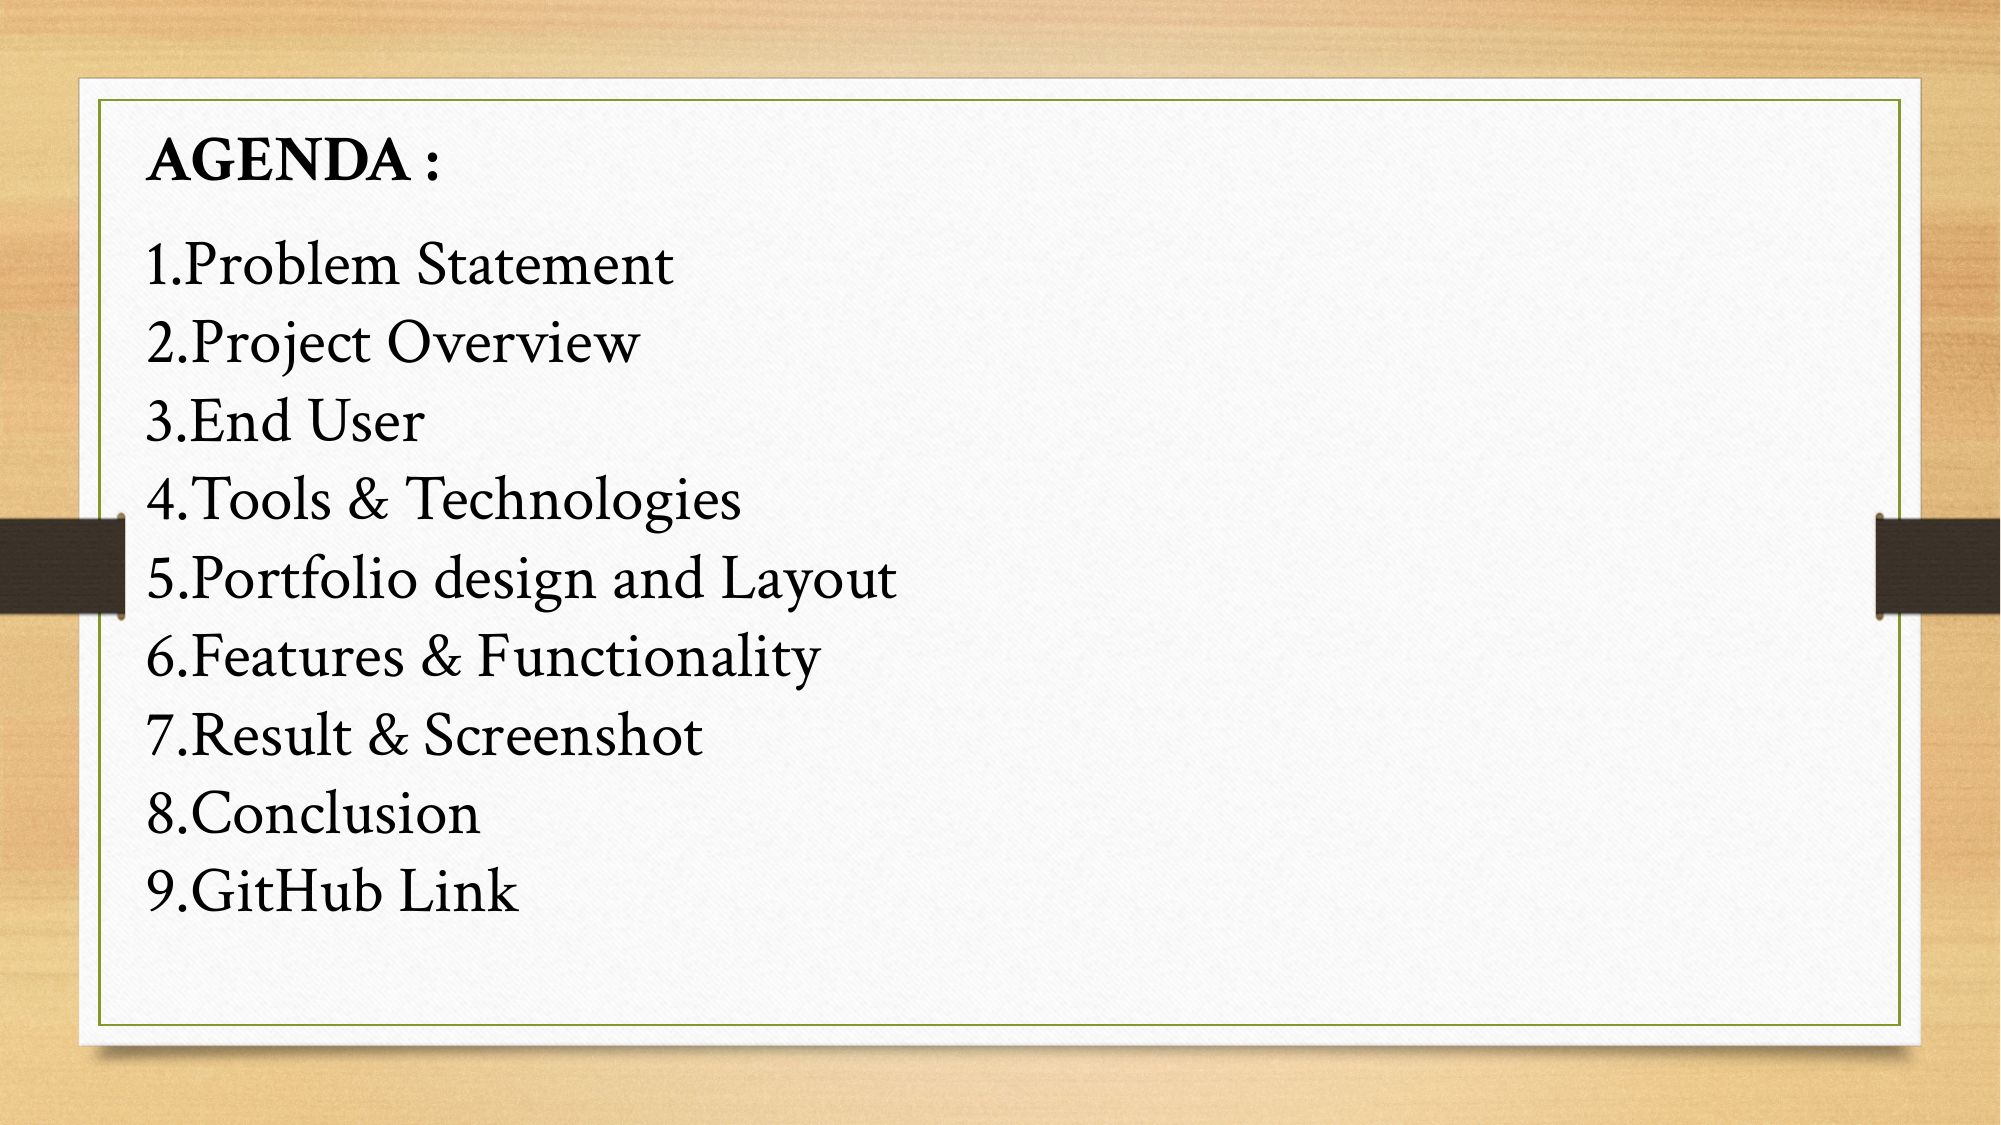

AGENDA :
1.Problem Statement
2.Project Overview
3.End User
4.Tools & Technologies
5.Portfolio design and Layout
6.Features & Functionality
7.Result & Screenshot
8.Conclusion
9.GitHub Link
#